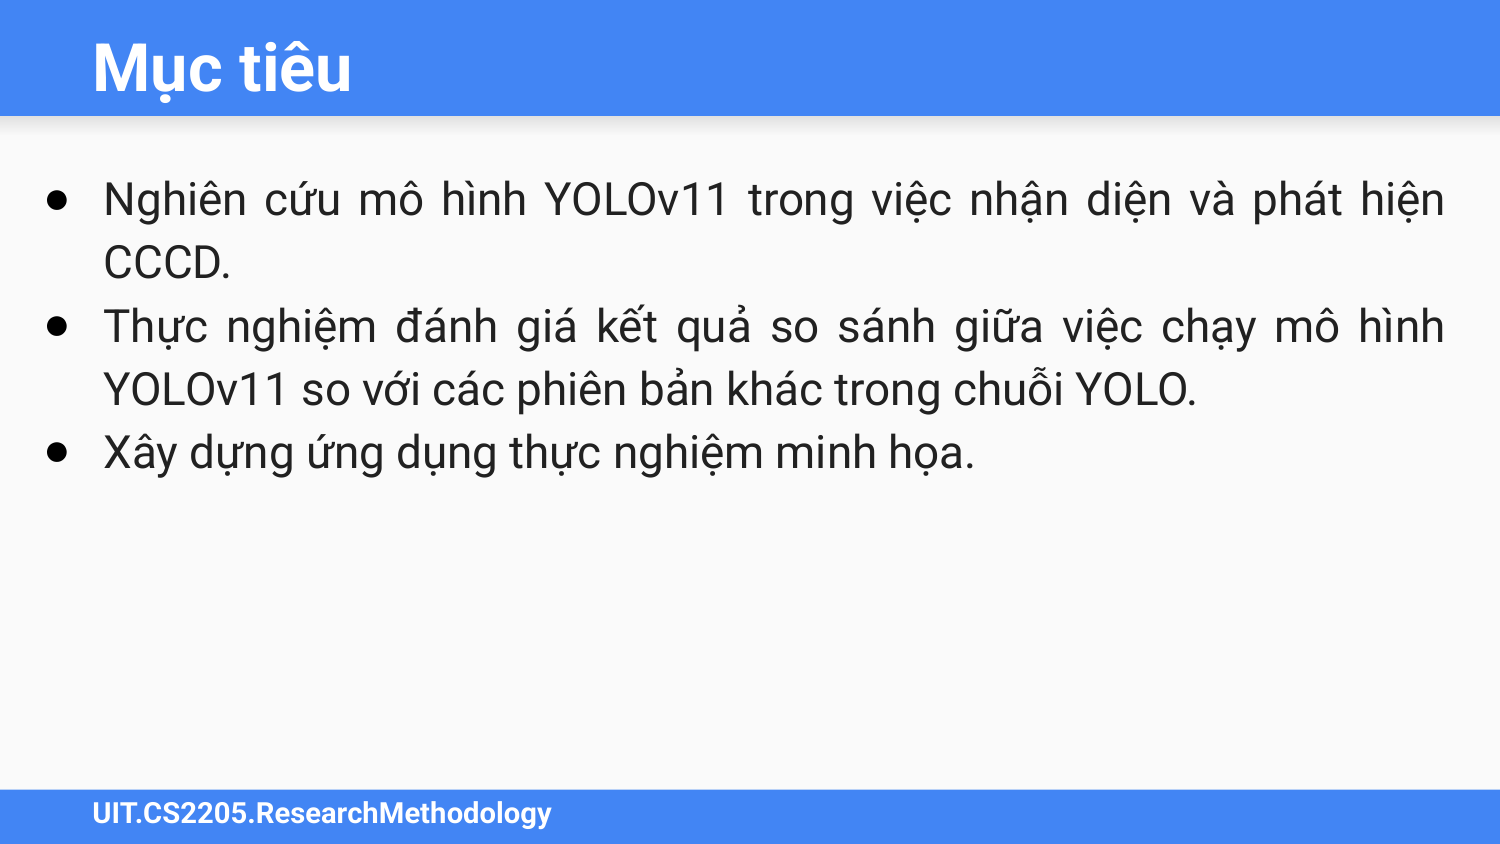

# Mục tiêu
Nghiên cứu mô hình YOLOv11 trong việc nhận diện và phát hiện CCCD.
Thực nghiệm đánh giá kết quả so sánh giữa việc chạy mô hình YOLOv11 so với các phiên bản khác trong chuỗi YOLO.
Xây dựng ứng dụng thực nghiệm minh họa.